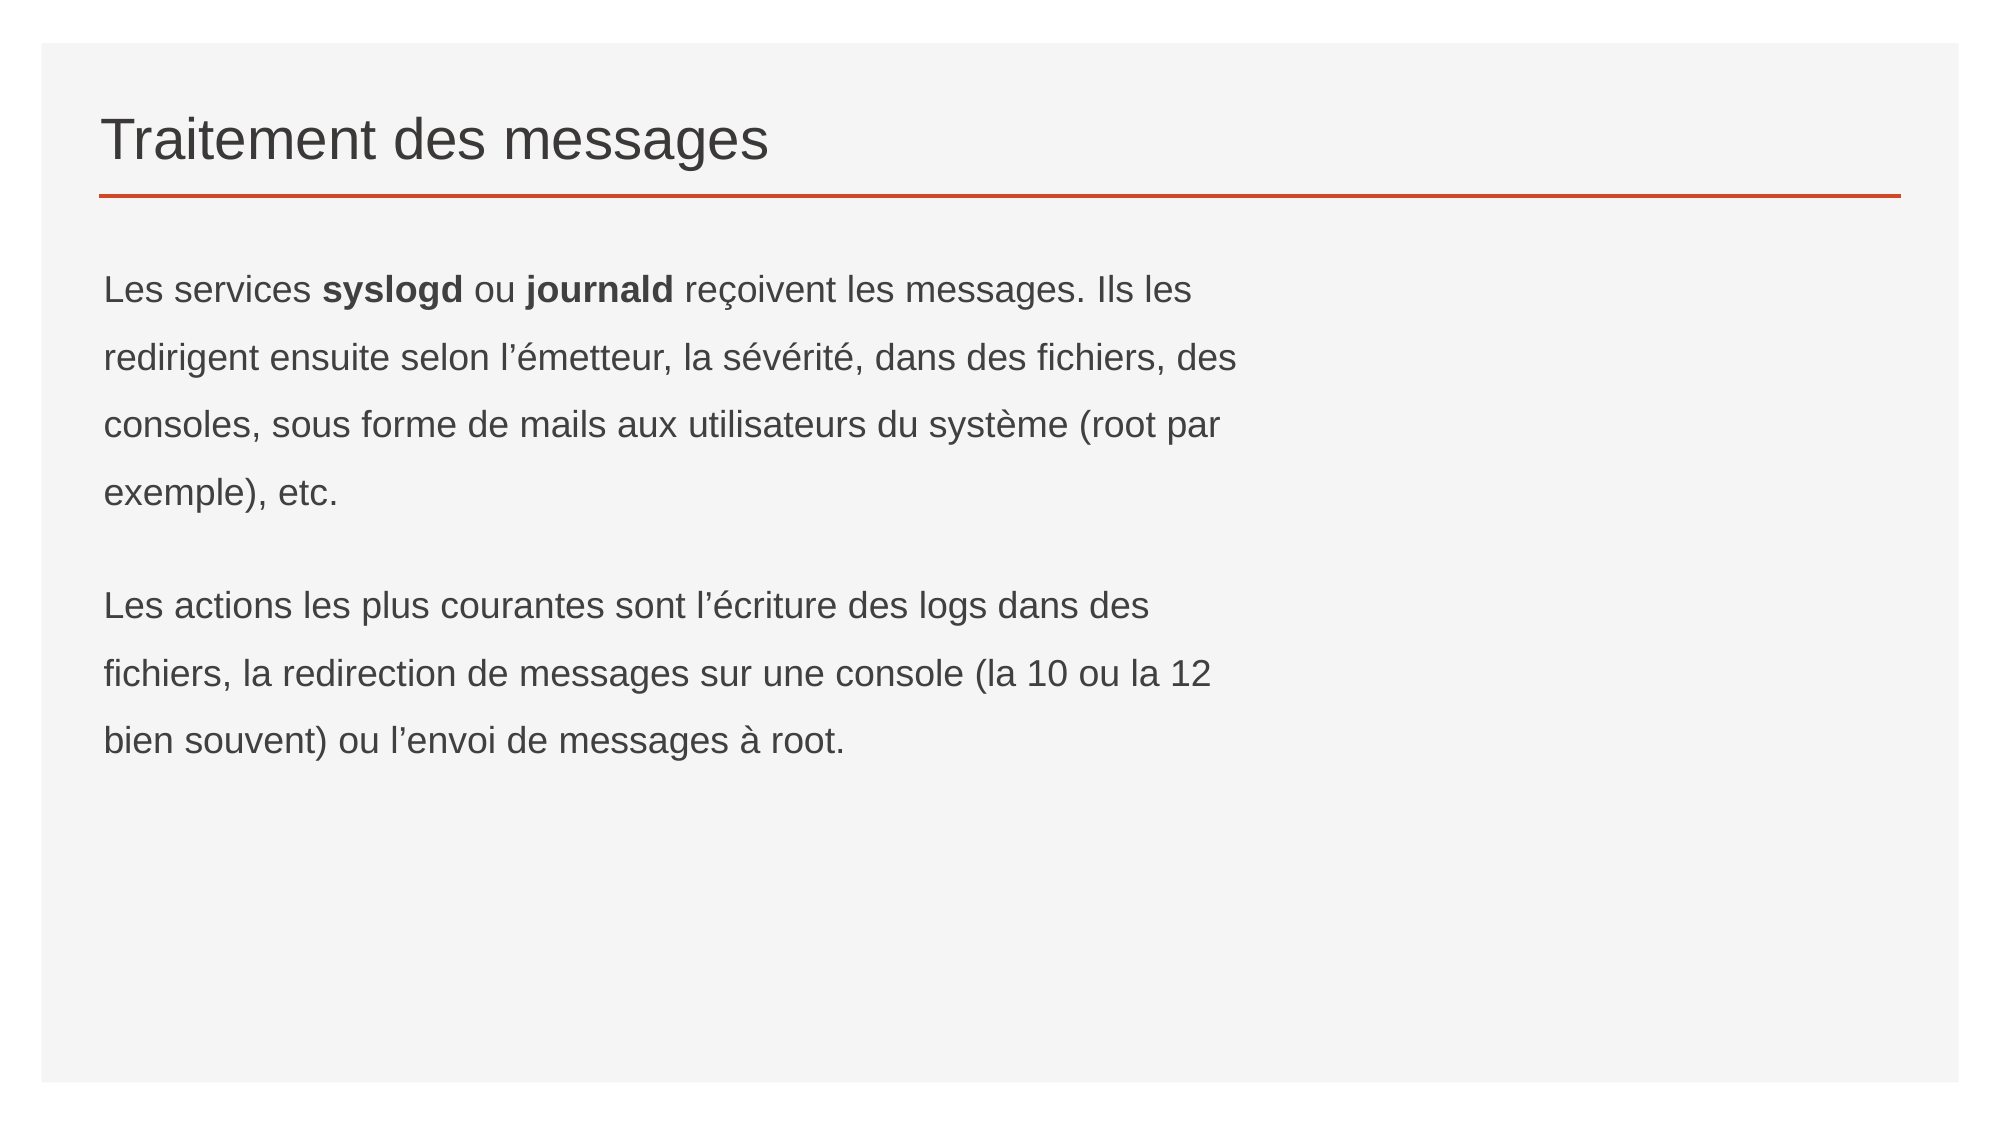

# Traitement des messages
Les services syslogd ou journald reçoivent les messages. Ils les redirigent ensuite selon l’émetteur, la sévérité, dans des fichiers, des consoles, sous forme de mails aux utilisateurs du système (root par exemple), etc.
Les actions les plus courantes sont l’écriture des logs dans des fichiers, la redirection de messages sur une console (la 10 ou la 12 bien souvent) ou l’envoi de messages à root.